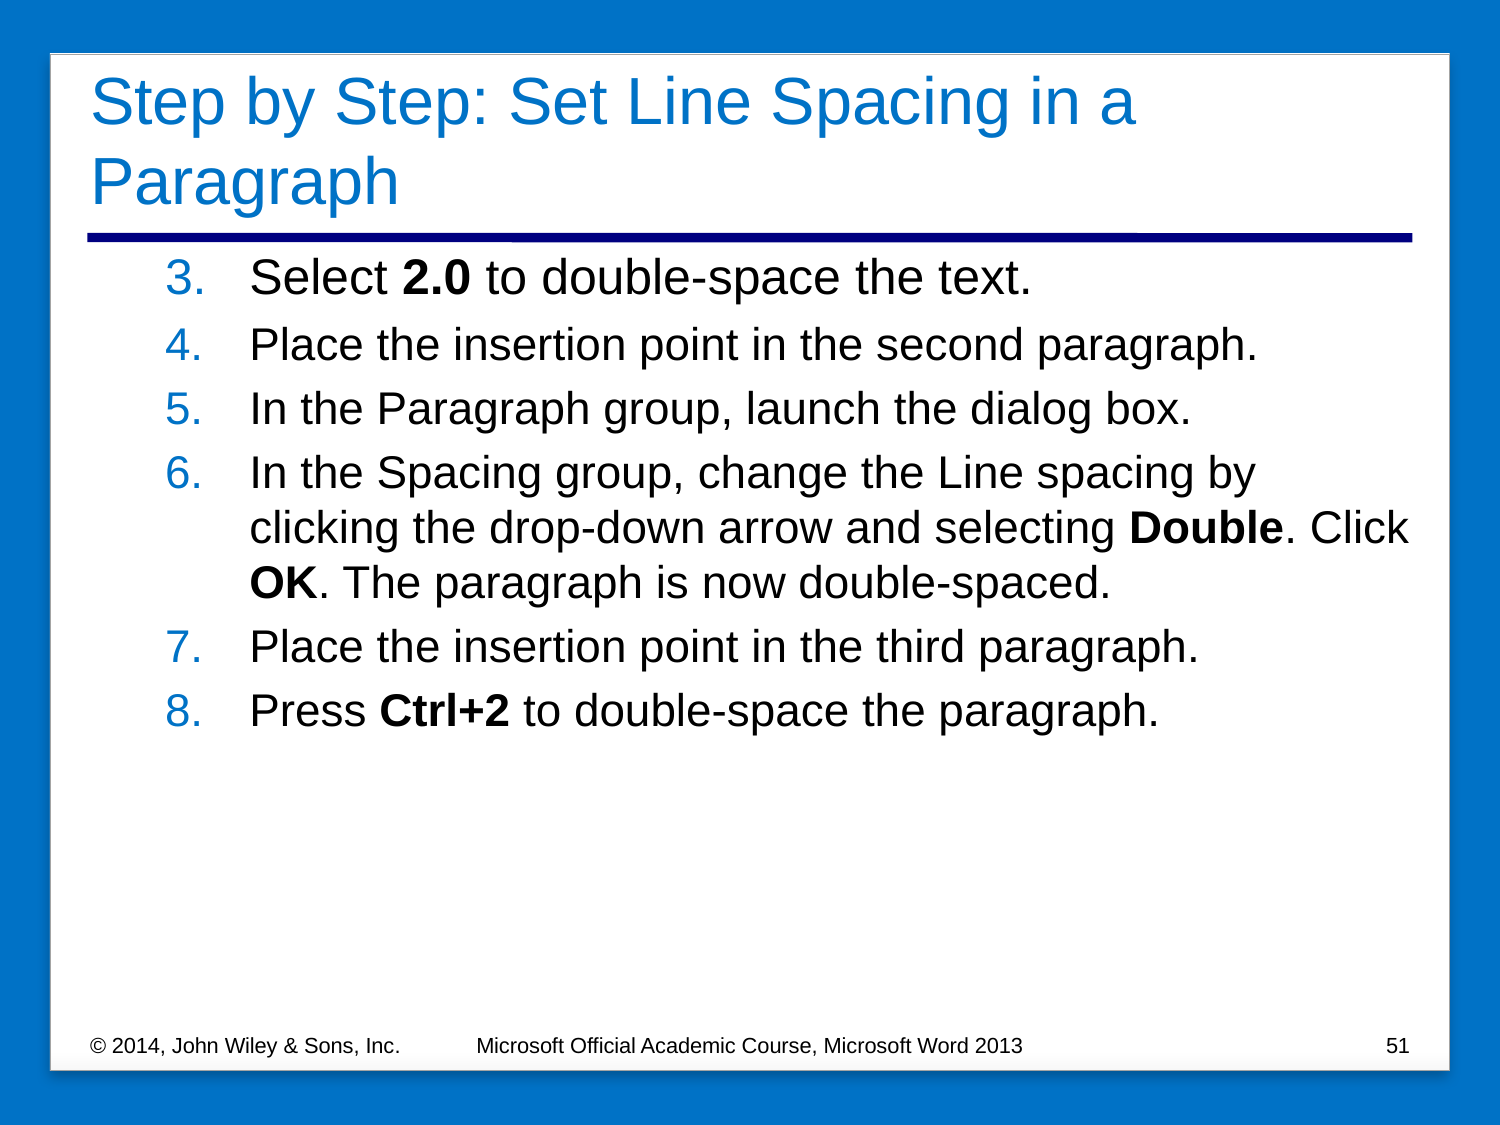

# Step by Step: Set Line Spacing in a Paragraph
Select 2.0 to double-space the text.
Place the insertion point in the second paragraph.
In the Paragraph group, launch the dialog box.
In the Spacing group, change the Line spacing by clicking the drop-down arrow and selecting Double. Click OK. The paragraph is now double-spaced.
Place the insertion point in the third paragraph.
Press Ctrl+2 to double-space the paragraph.

© 2014, John Wiley & Sons, Inc.
Microsoft Official Academic Course, Microsoft Word 2013
51